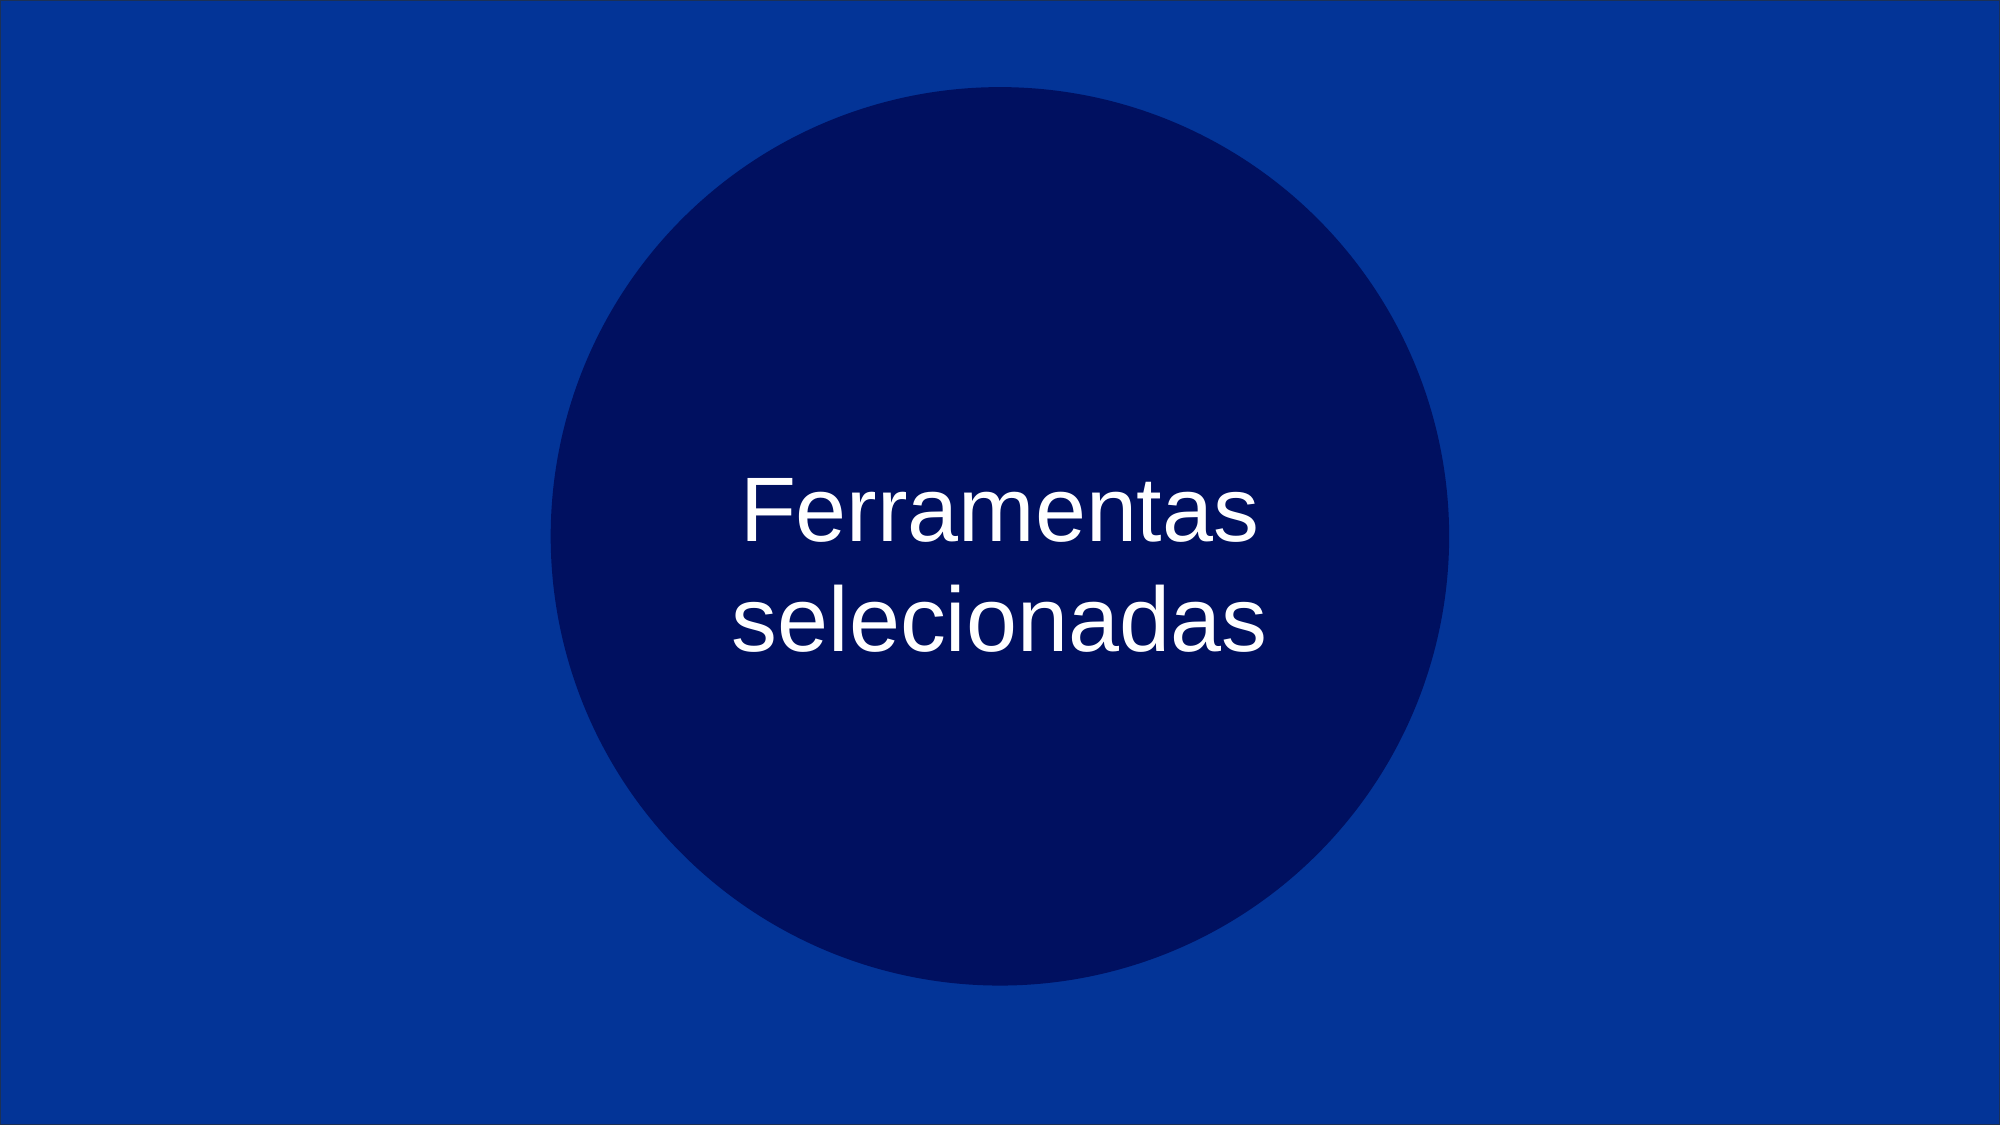

SUGESTÕES DE MELHORIA PARA FERRAMENTAS DE GESTÃO DE SOFTWARE
Felipe Freitas, Henrique Schultz, Marcius Moraes e Paola Lopes

Ferramentas
selecionadas